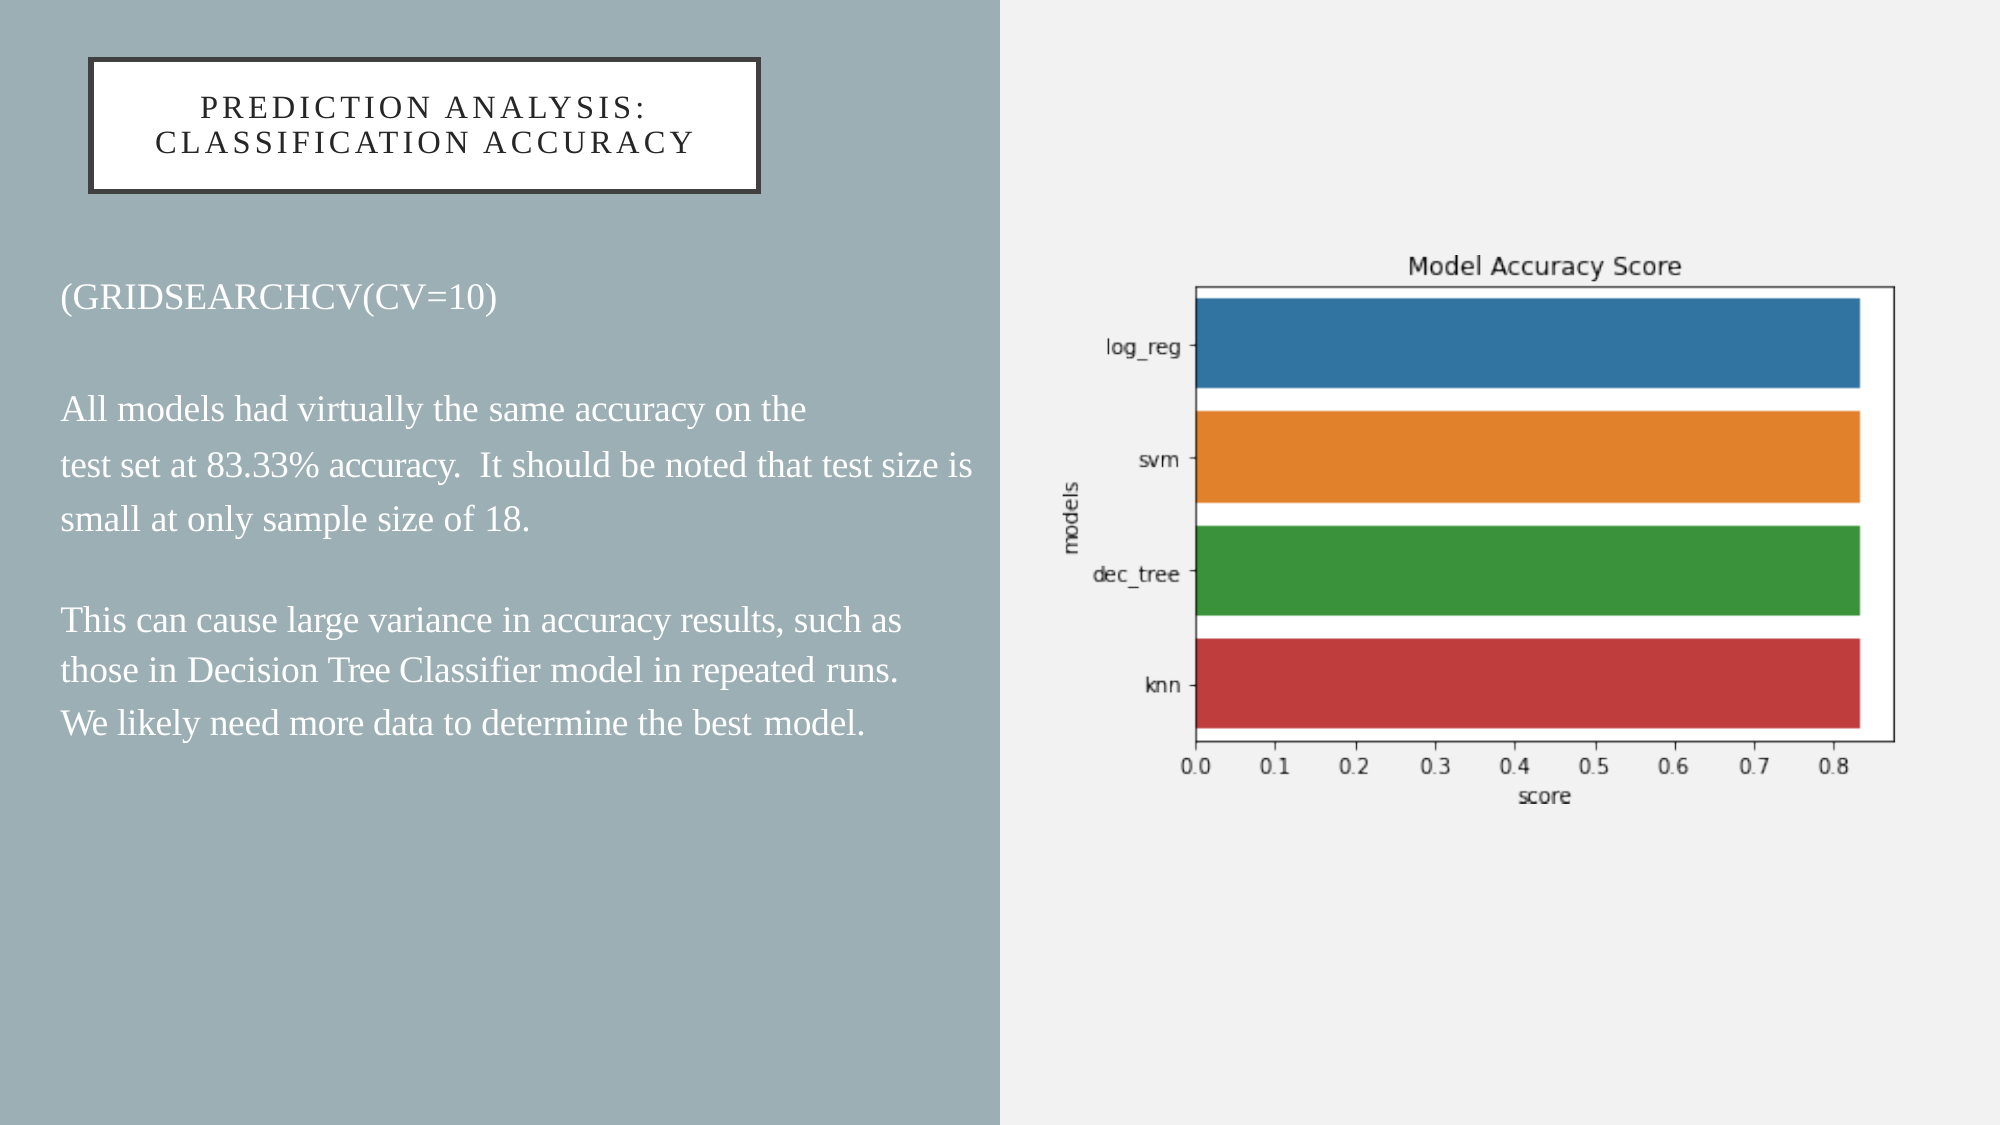

# Prediction analysis: Classification Accuracy
(GRIDSEARCHCV(CV=10)

All models had virtually the same accuracy on the
test set at 83.33% accuracy.  It should be noted that test size is small at only sample size of 18.

This can cause large variance in accuracy results, such as
those in Decision Tree Classifier model in repeated runs.
We likely need more data to determine the best model.